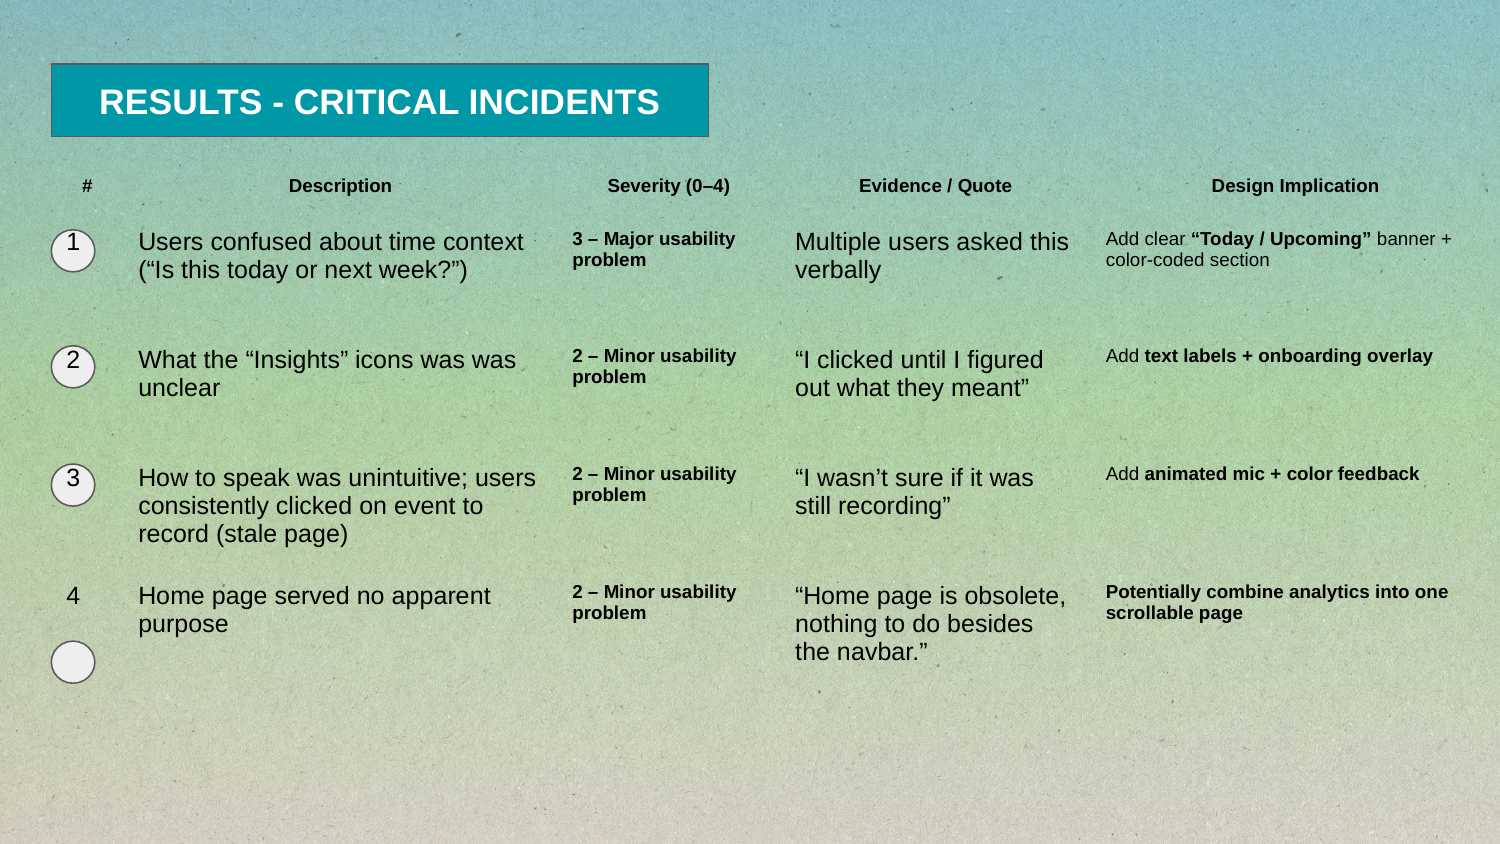

RESULTS - CRITICAL INCIDENTS
| # | Description | Severity (0–4) | Evidence / Quote | Design Implication |
| --- | --- | --- | --- | --- |
| 1 | Users confused about time context (“Is this today or next week?”) | 3 – Major usability problem | Multiple users asked this verbally | Add clear “Today / Upcoming” banner + color-coded section |
| 2 | What the “Insights” icons was was unclear | 2 – Minor usability problem | “I clicked until I figured out what they meant” | Add text labels + onboarding overlay |
| 3 | How to speak was unintuitive; users consistently clicked on event to record (stale page) | 2 – Minor usability problem | “I wasn’t sure if it was still recording” | Add animated mic + color feedback |
| 4 | Home page served no apparent purpose | 2 – Minor usability problem | “Home page is obsolete, nothing to do besides the navbar.” | Potentially combine analytics into one scrollable page |